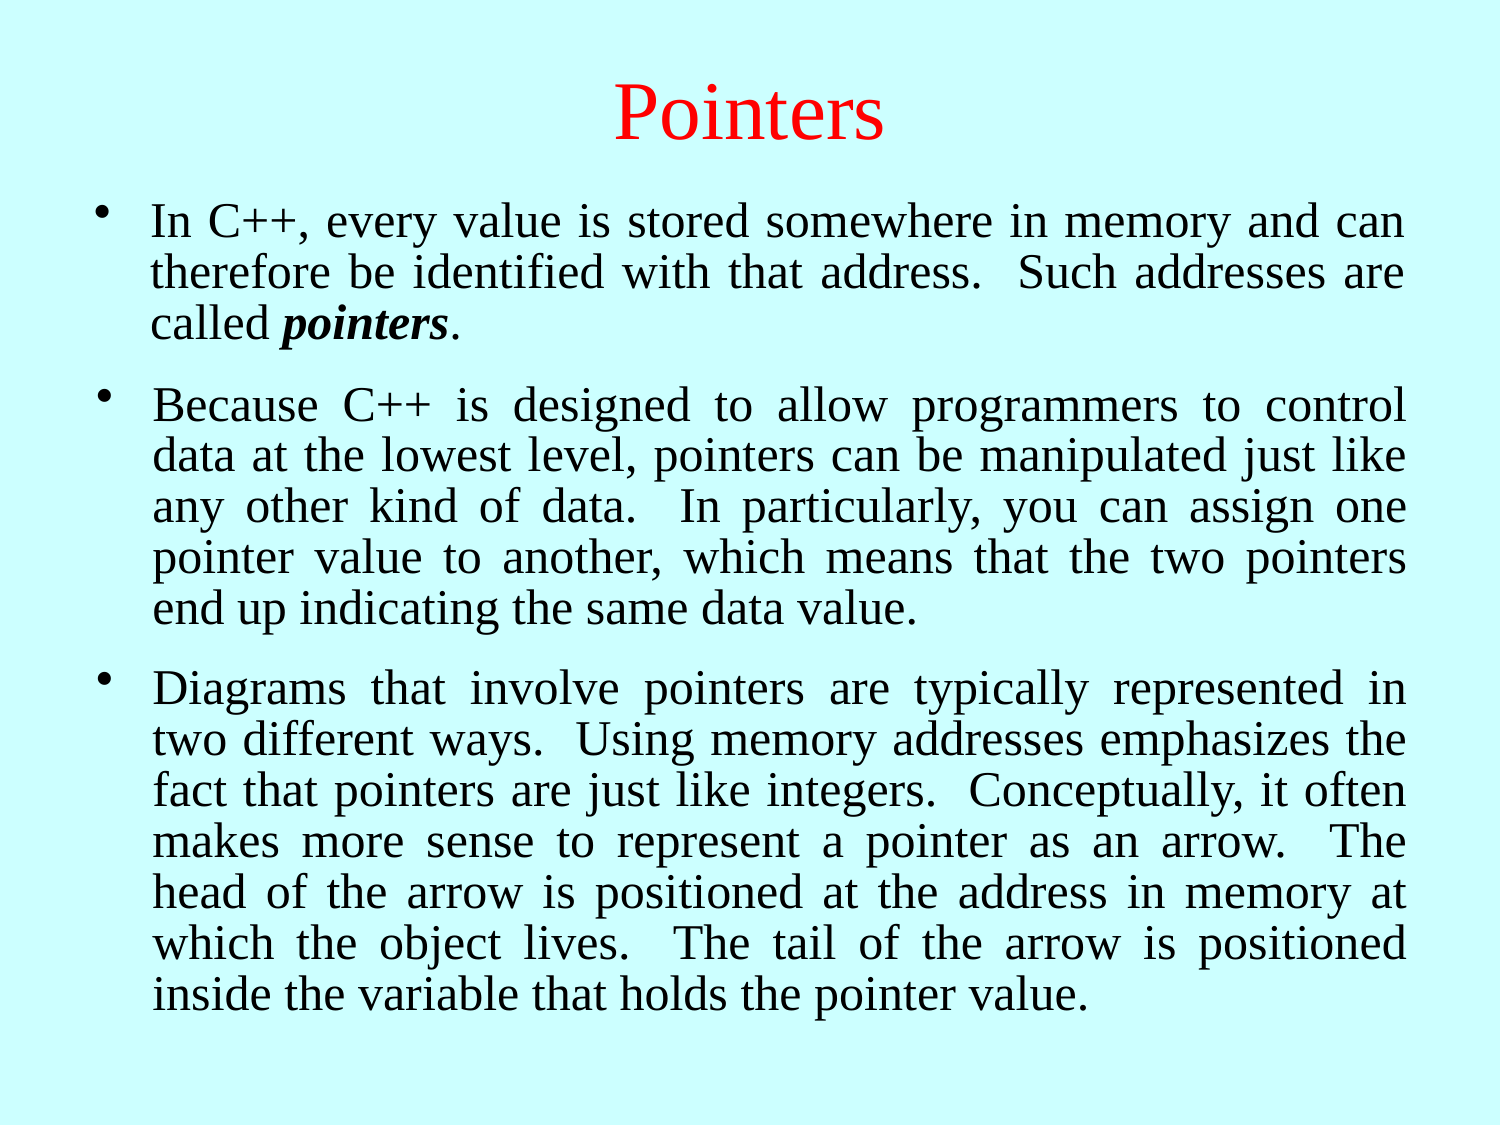

# Pointers
In C++, every value is stored somewhere in memory and can therefore be identified with that address.  Such addresses are called pointers.
Because C++ is designed to allow programmers to control data at the lowest level, pointers can be manipulated just like any other kind of data.  In particularly, you can assign one pointer value to another, which means that the two pointers end up indicating the same data value.
Diagrams that involve pointers are typically represented in two different ways.  Using memory addresses emphasizes the fact that pointers are just like integers.  Conceptually, it often makes more sense to represent a pointer as an arrow.  The head of the arrow is positioned at the address in memory at which the object lives.  The tail of the arrow is positioned inside the variable that holds the pointer value.